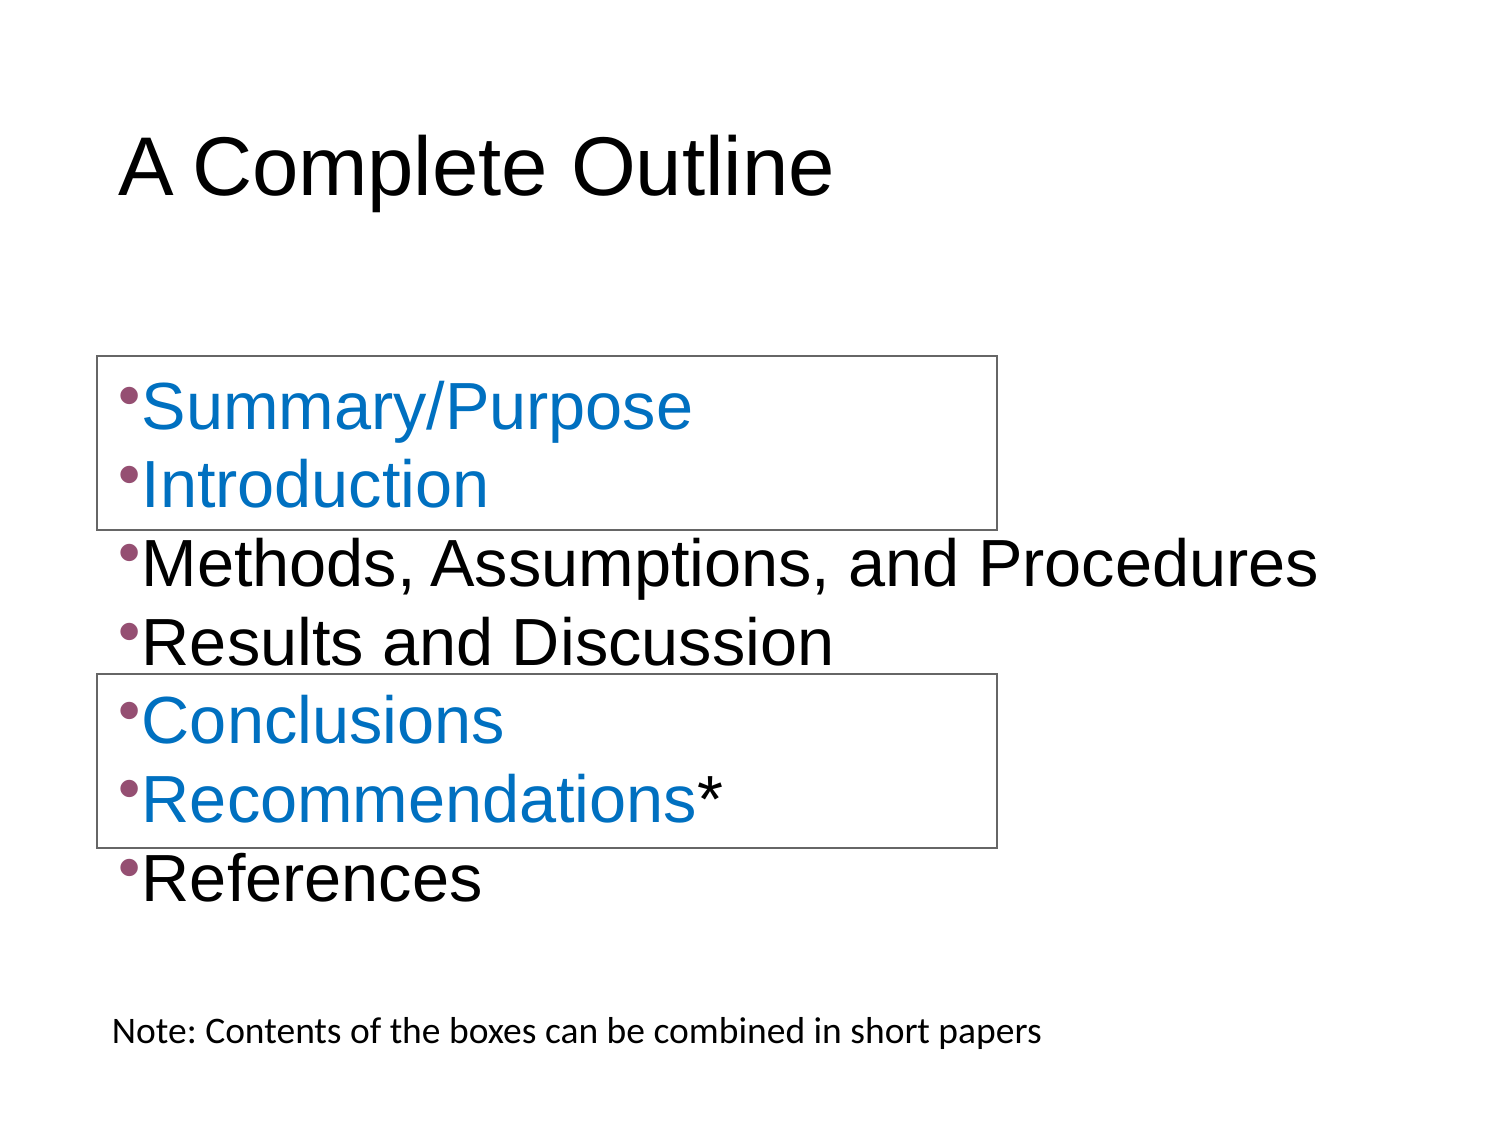

# A Complete Outline

Summary/Purpose
Introduction
Methods, Assumptions, and Procedures
Results and Discussion
Conclusions
Recommendations*
References

Note: Contents of the boxes can be combined in short papers